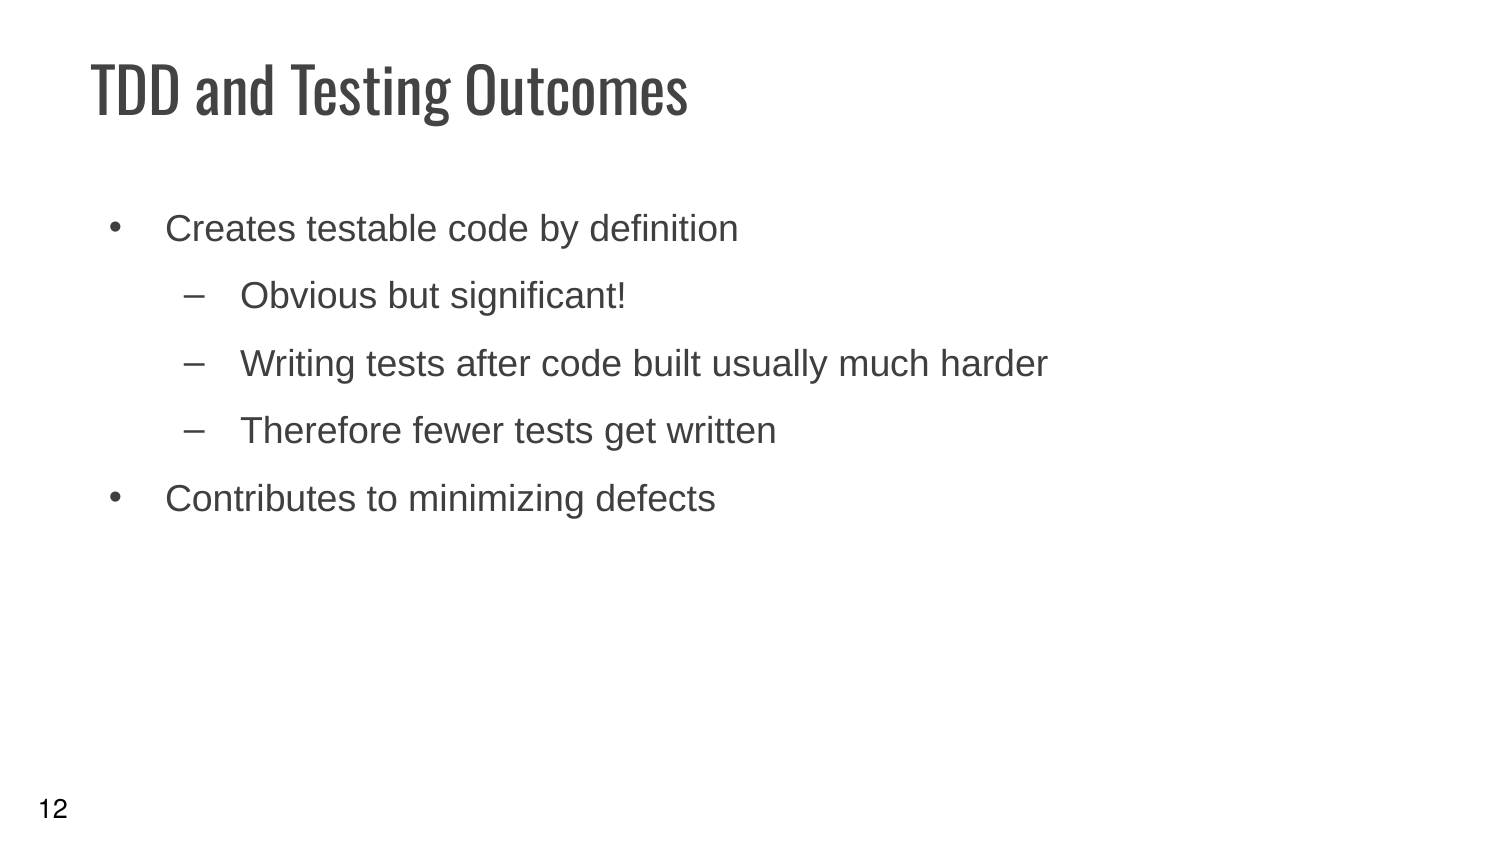

# TDD and Testing Outcomes
Creates testable code by definition
Obvious but significant!
Writing tests after code built usually much harder
Therefore fewer tests get written
Contributes to minimizing defects
12